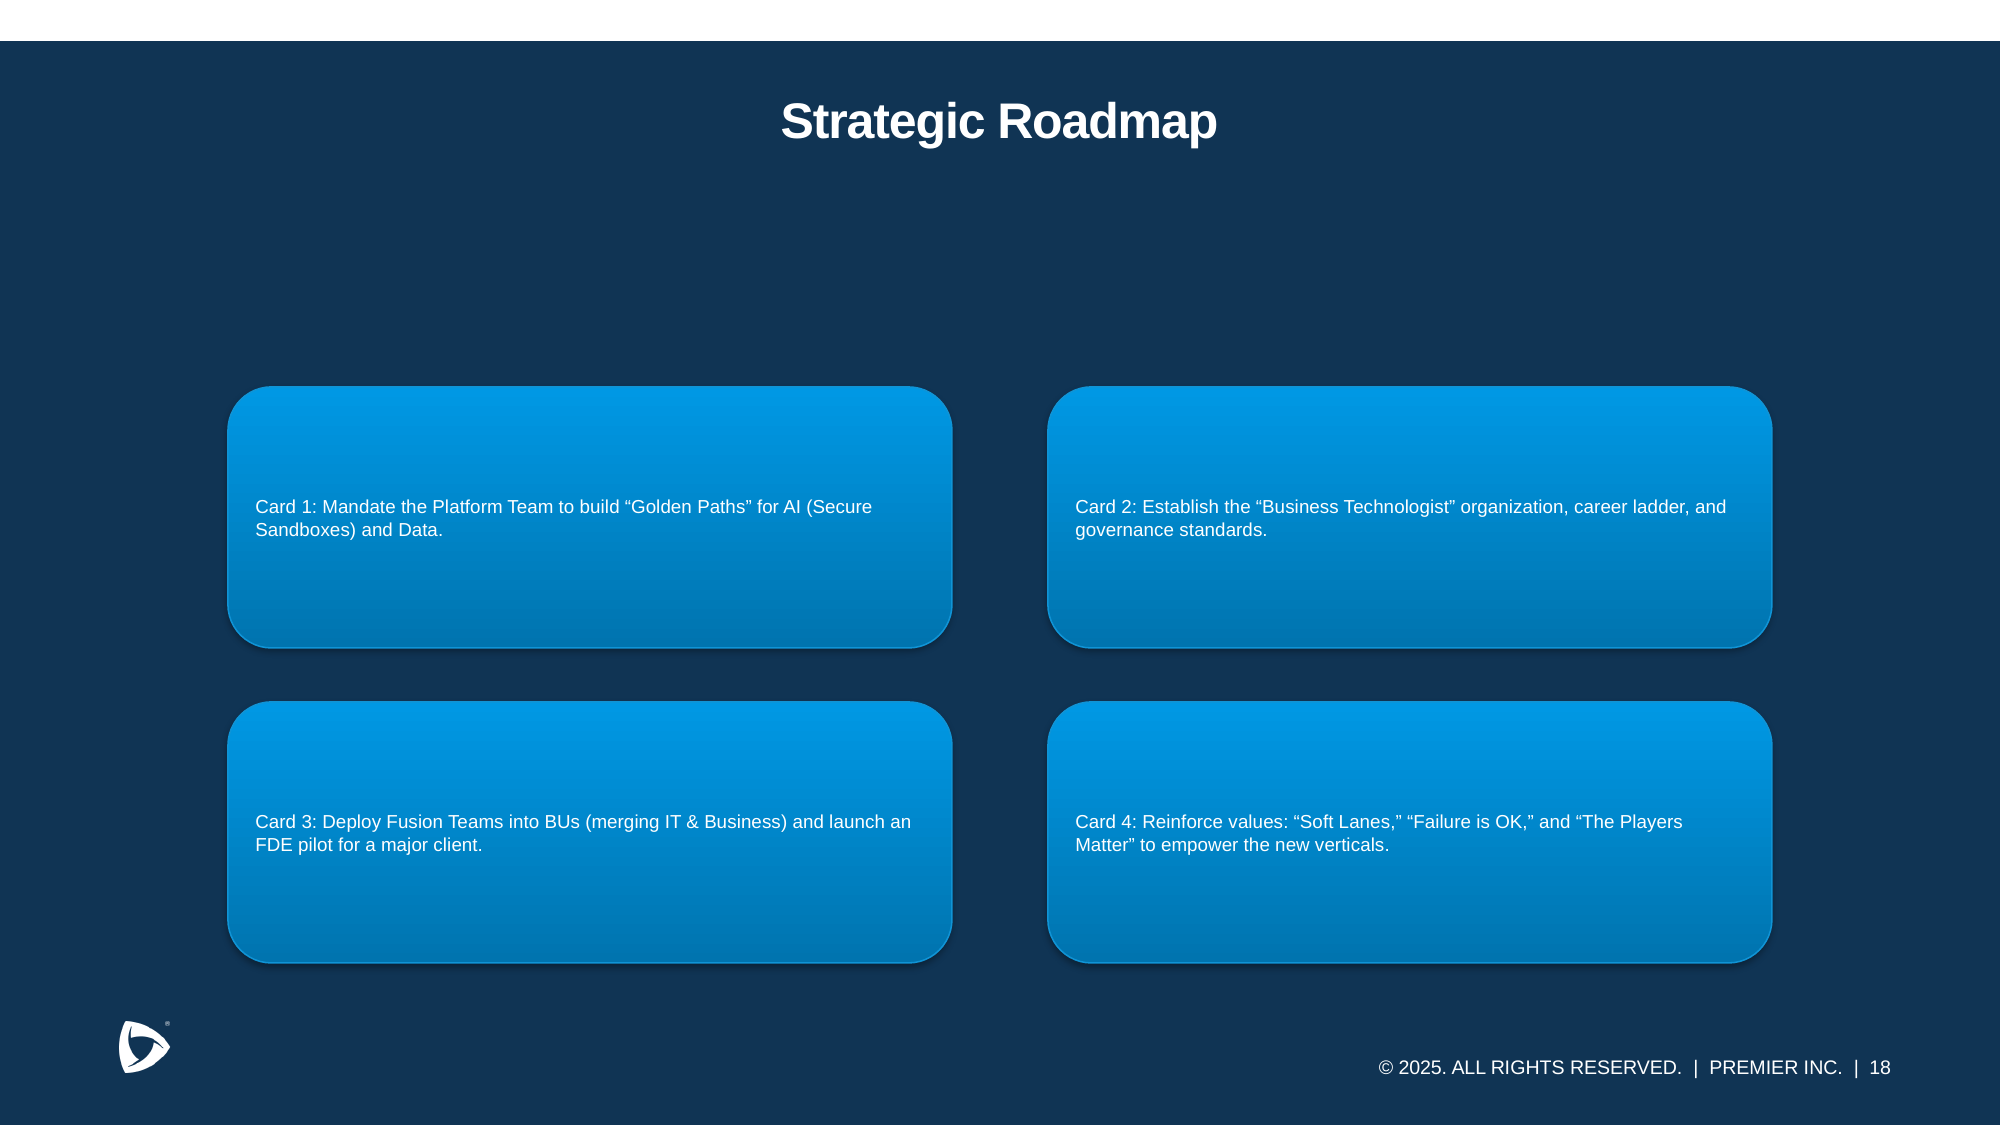

# Strategic Roadmap
Card 1: Mandate the Platform Team to build “Golden Paths” for AI (Secure Sandboxes) and Data.
Card 2: Establish the “Business Technologist” organization, career ladder, and governance standards.
Card 3: Deploy Fusion Teams into BUs (merging IT & Business) and launch an FDE pilot for a major client.
Card 4: Reinforce values: “Soft Lanes,” “Failure is OK,” and “The Players Matter” to empower the new verticals.